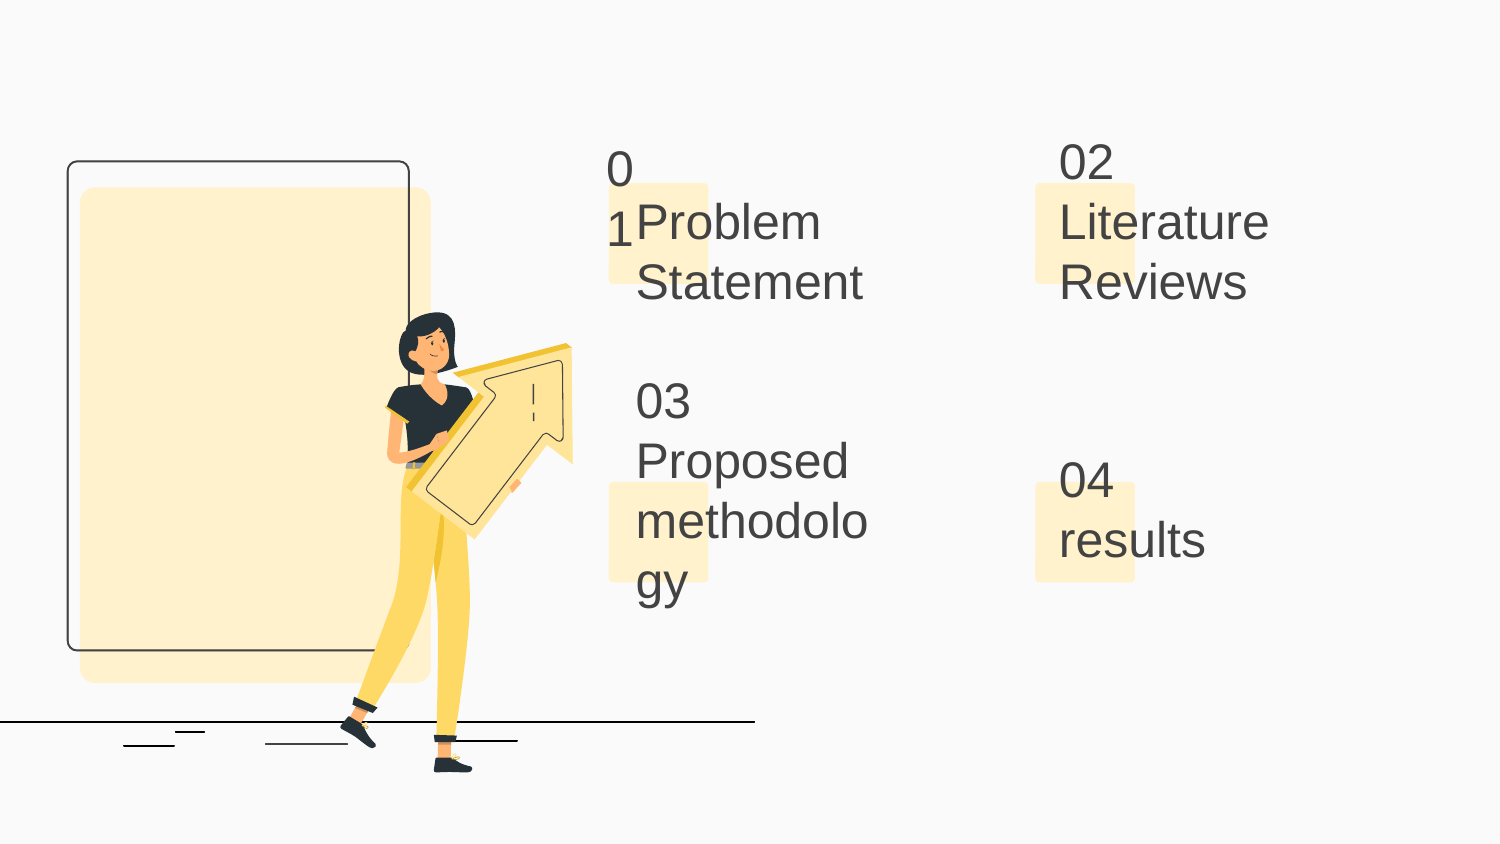

01

# Problem Statement
02
Literature Reviews

04
results
03
Proposed methodology